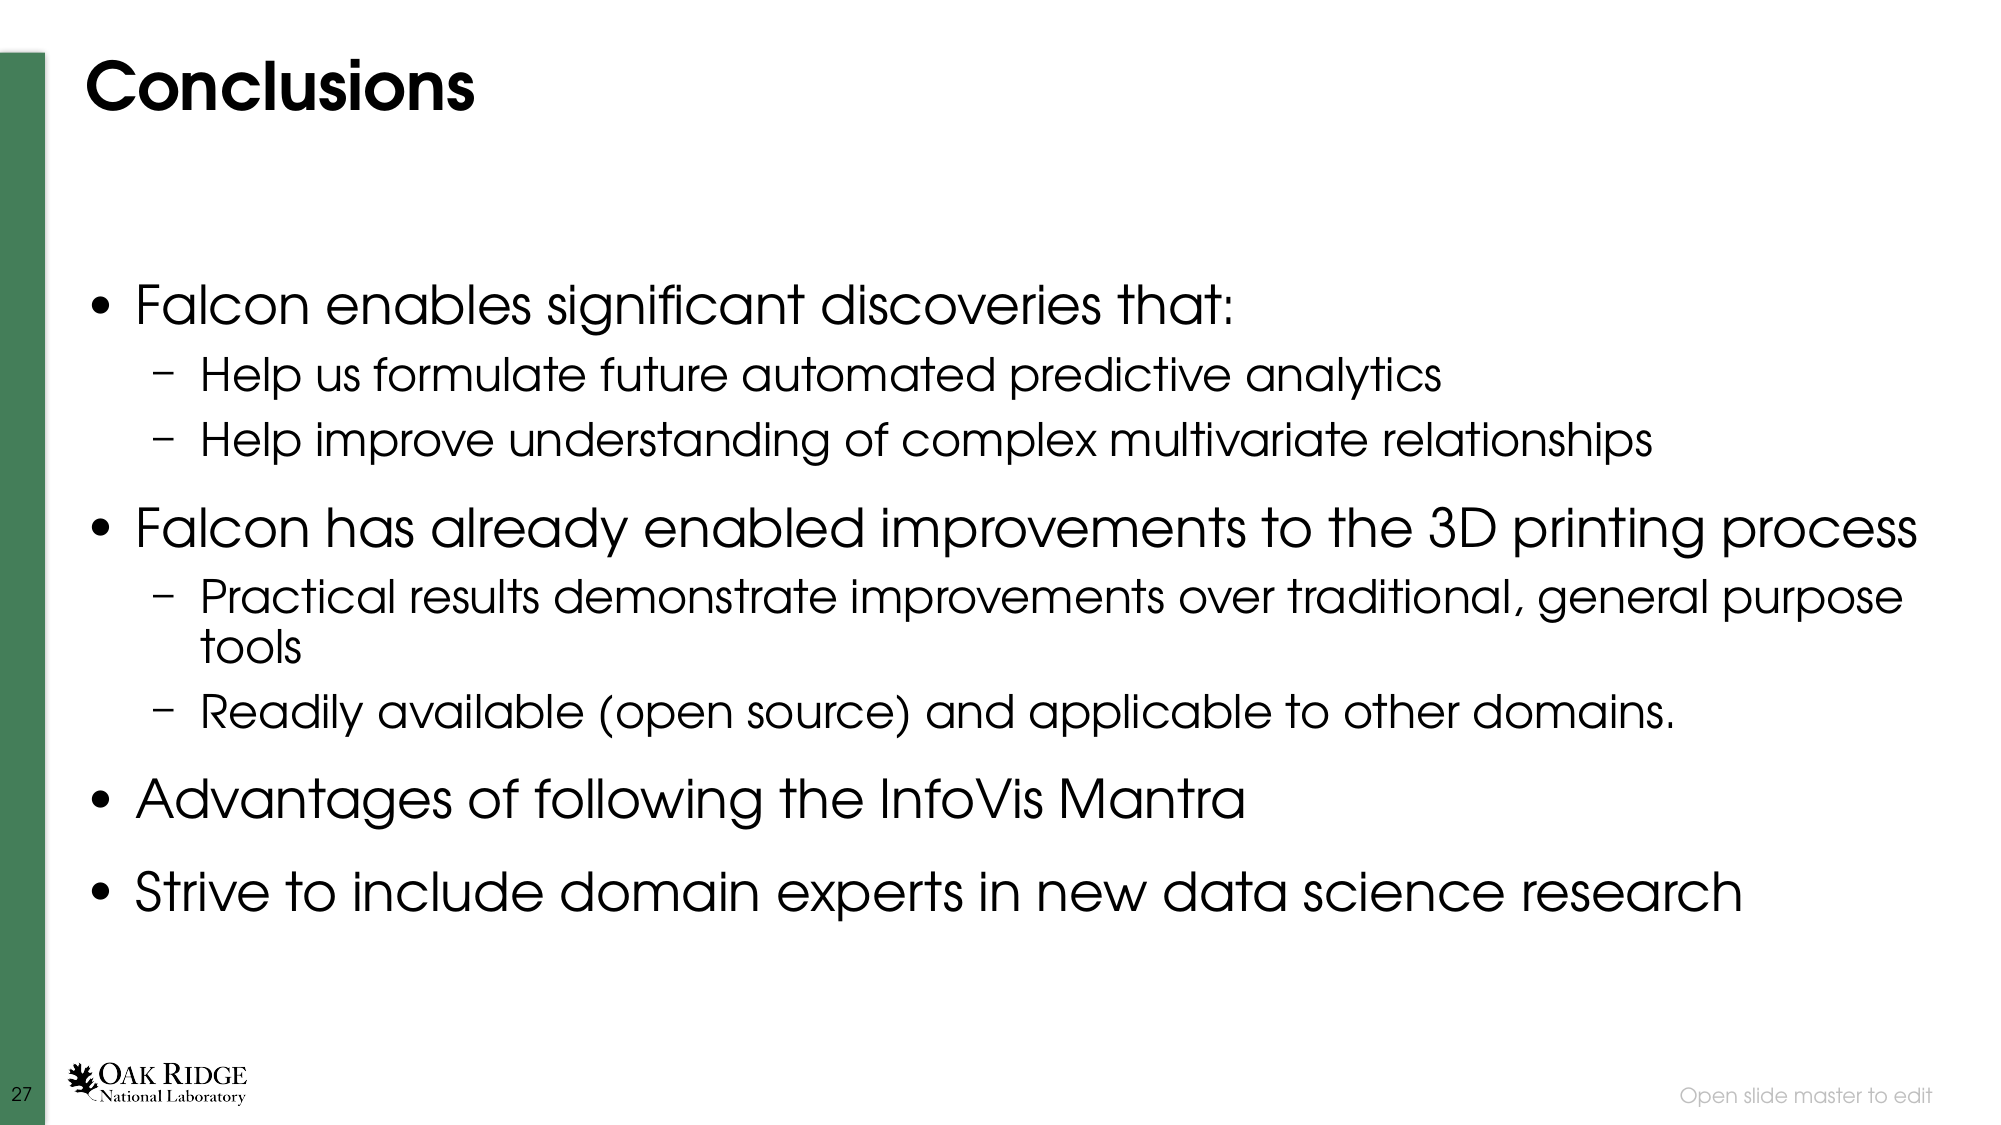

# Conclusions
Falcon enables significant discoveries that:
Help us formulate future automated predictive analytics
Help improve understanding of complex multivariate relationships
Falcon has already enabled improvements to the 3D printing process
Practical results demonstrate improvements over traditional, general purpose tools
Readily available (open source) and applicable to other domains.
Advantages of following the InfoVis Mantra
Strive to include domain experts in new data science research